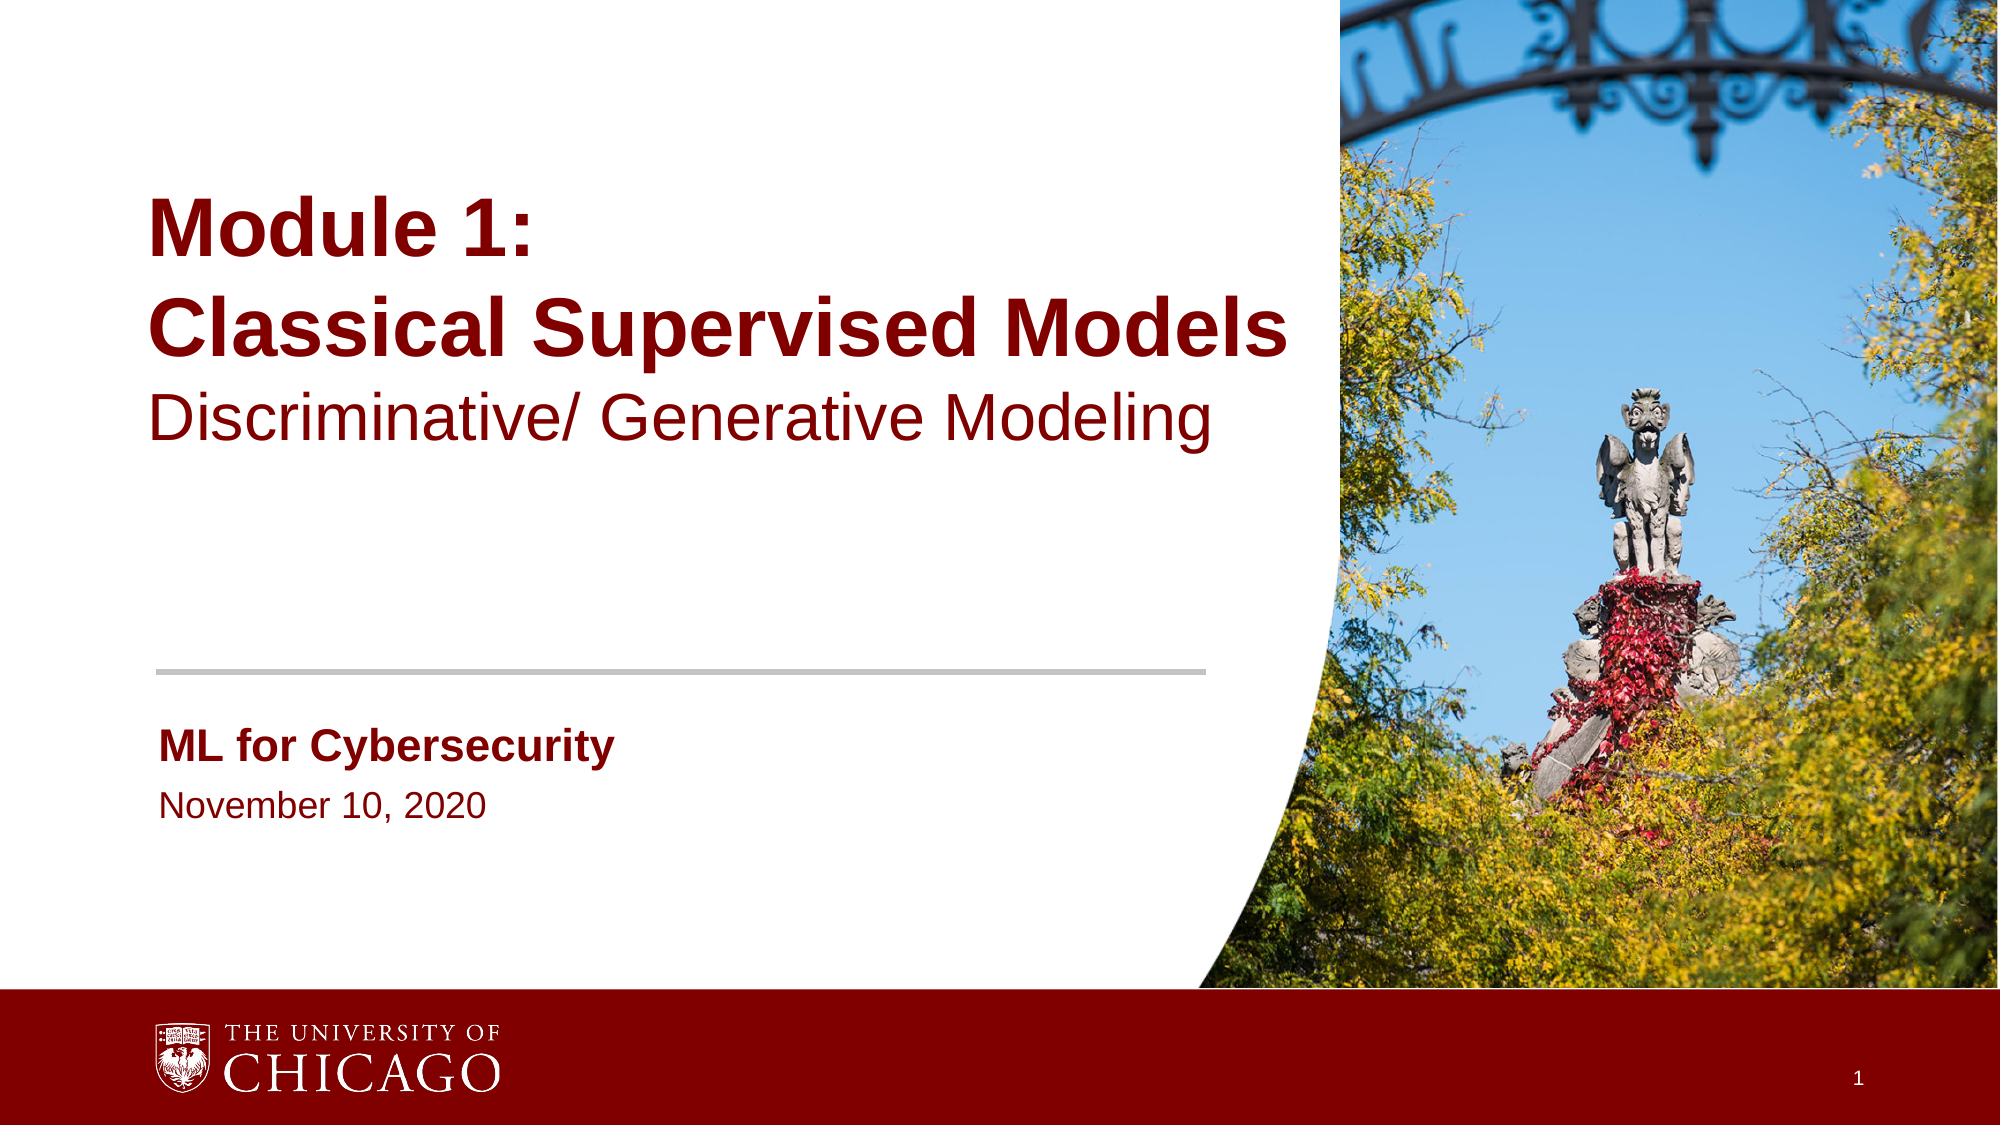

Module 1:
Classical Supervised Models
Discriminative/ Generative Modeling
ML for Cybersecurity
November 10, 2020
1